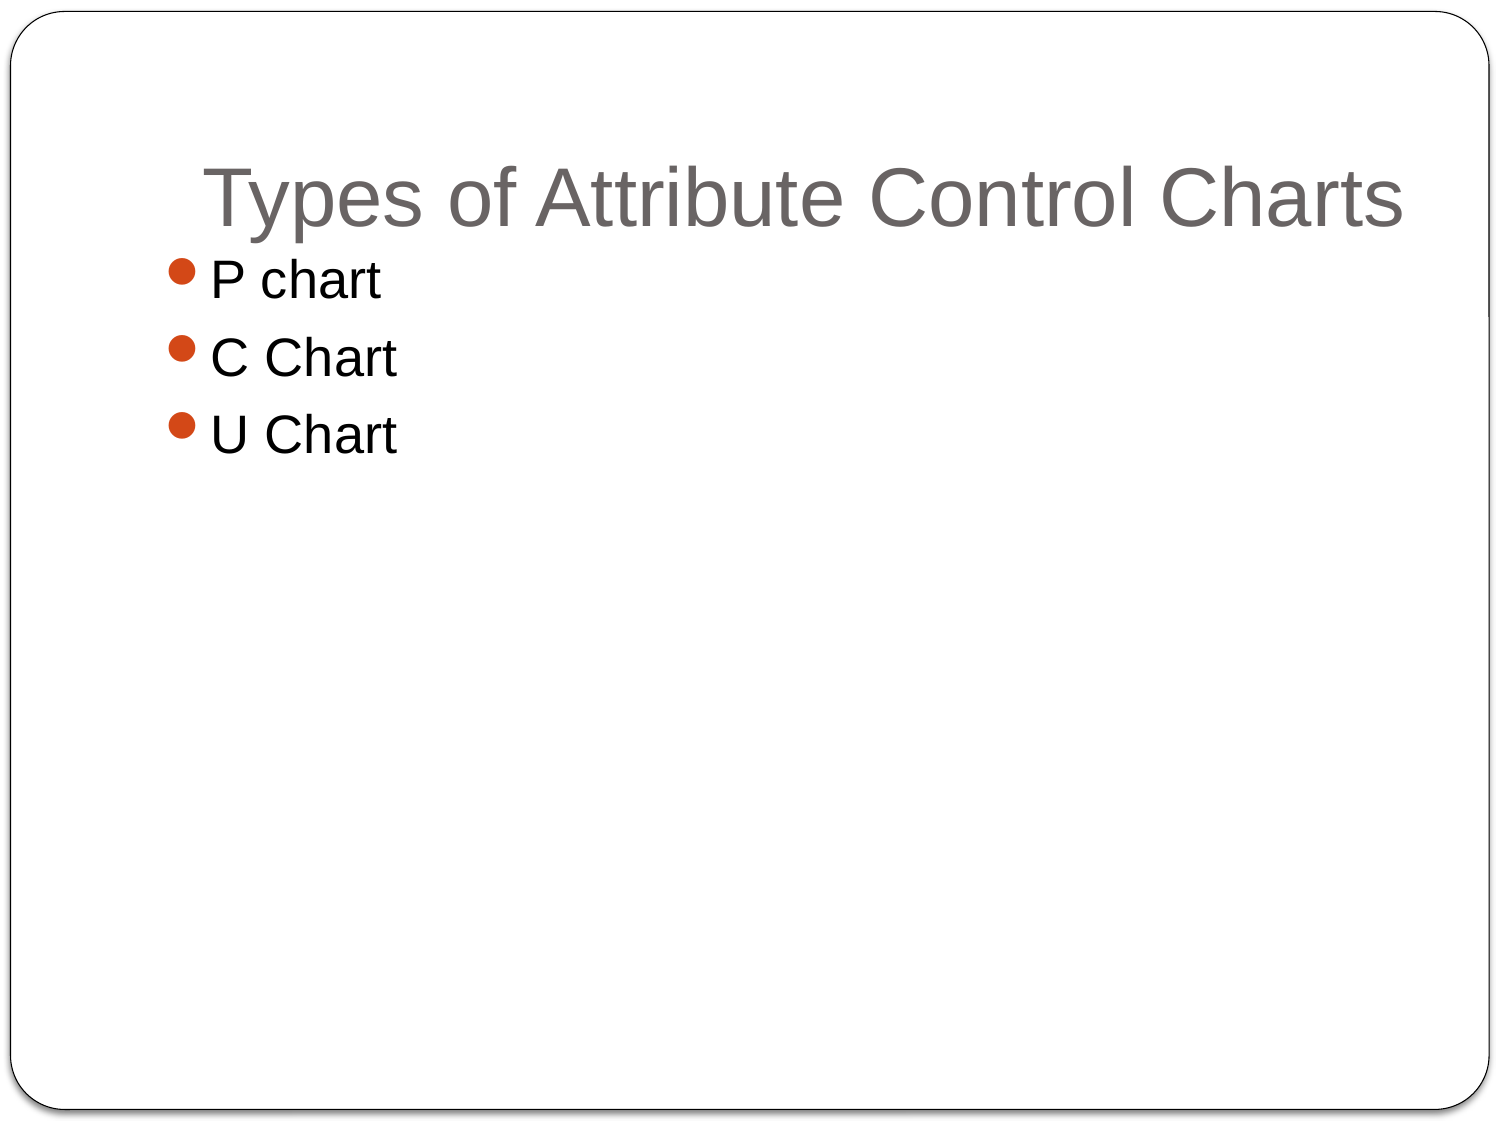

# Types of Attribute Control Charts
P chart
C Chart
U Chart